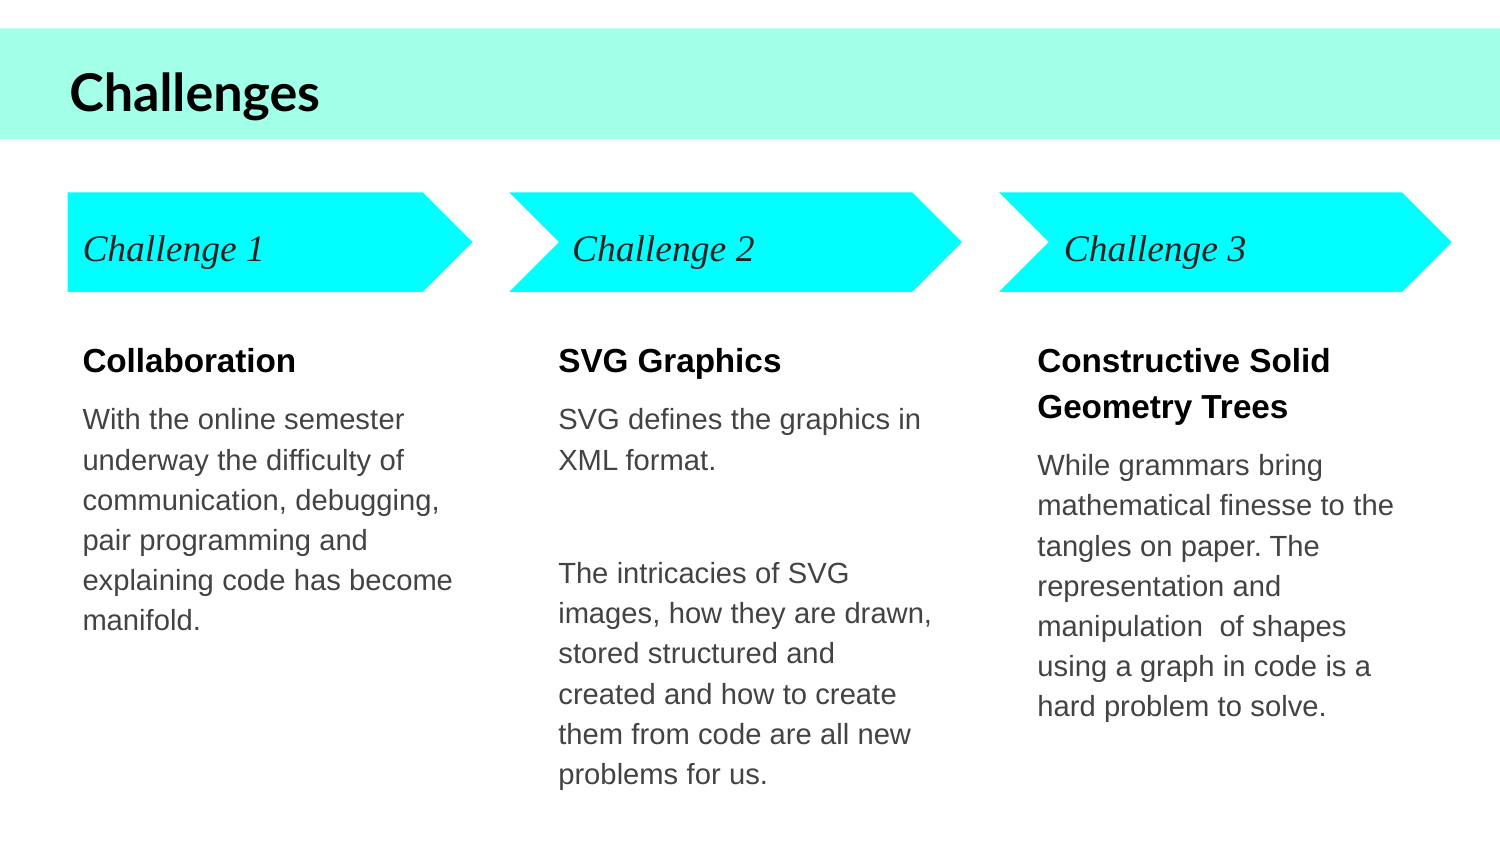

Challenges

Challenge 1
Challenge 2
Challenge 3
Collaboration
With the online semester underway the difficulty of communication, debugging, pair programming and explaining code has become manifold.
Constructive Solid Geometry Trees
While grammars bring mathematical finesse to the tangles on paper. The representation and manipulation  of shapes using a graph in code is a hard problem to solve.
SVG Graphics
SVG defines the graphics in XML format.

The intricacies of SVG images, how they are drawn, stored structured and created and how to create them from code are all new problems for us.